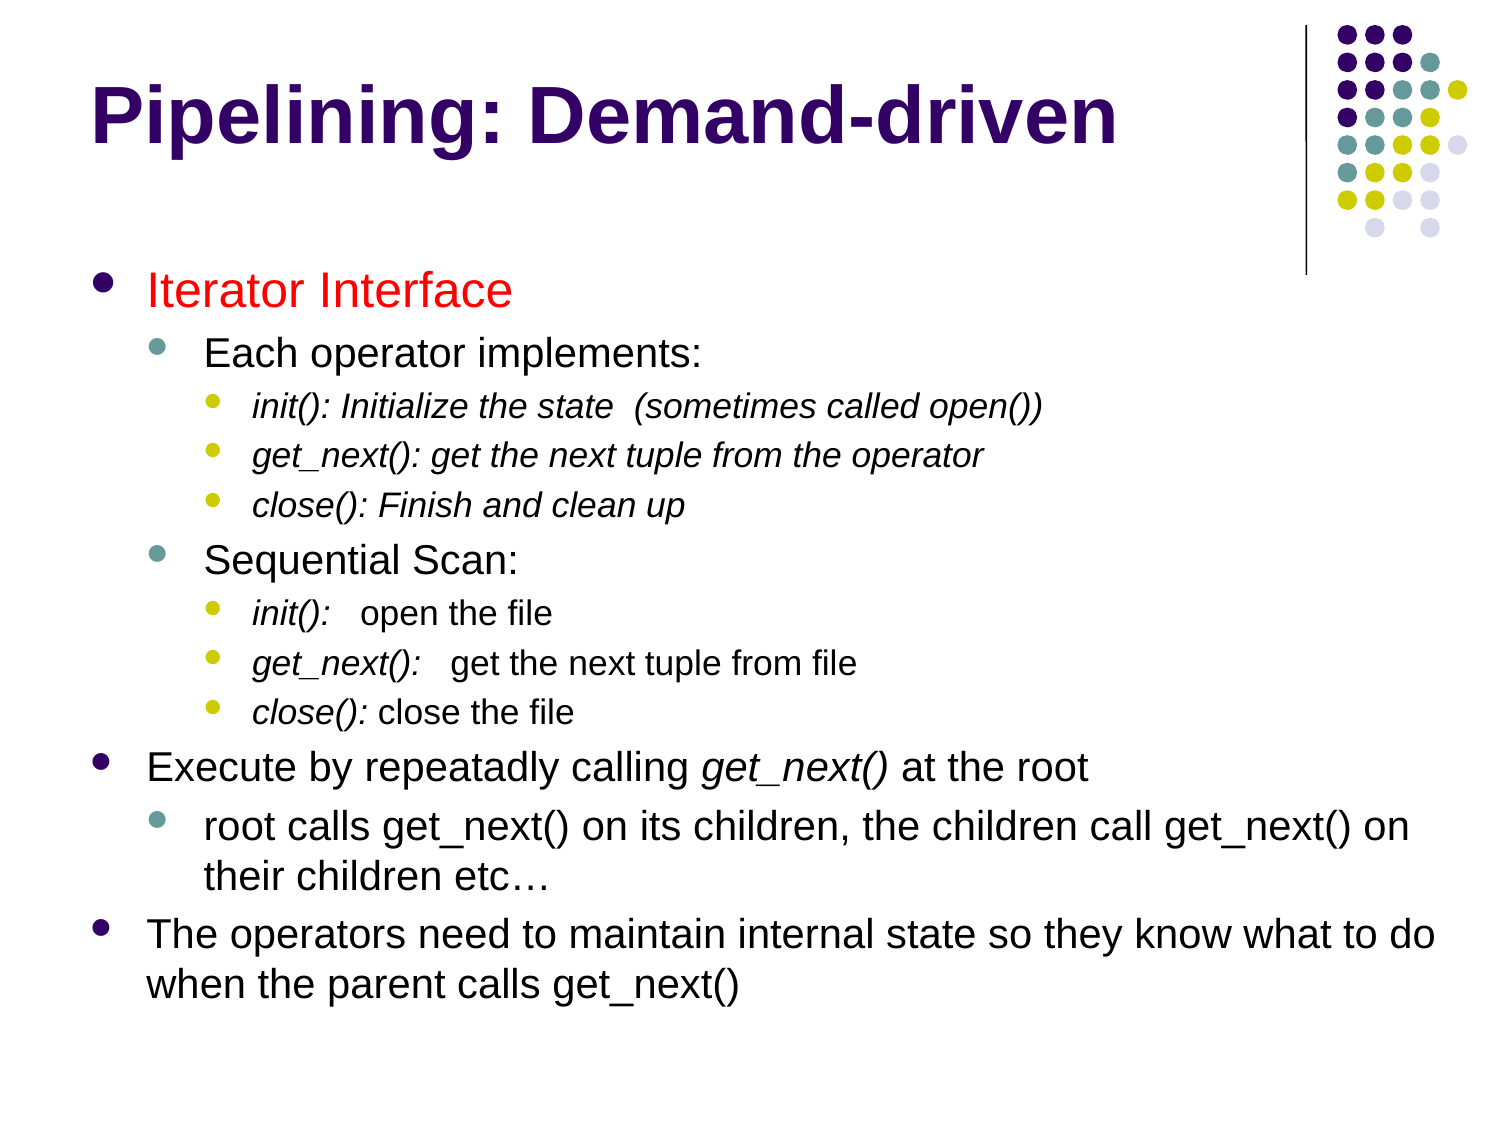

# Pipelining: Demand-driven
Iterator Interface
Each operator implements:
init(): Initialize the state  (sometimes called open())
get_next(): get the next tuple from the operator
close(): Finish and clean up
Sequential Scan:
init():   open the file
get_next():   get the next tuple from file
close(): close the file
Execute by repeatadly calling get_next() at the root
root calls get_next() on its children, the children call get_next() on their children etc…
The operators need to maintain internal state so they know what to do when the parent calls get_next()